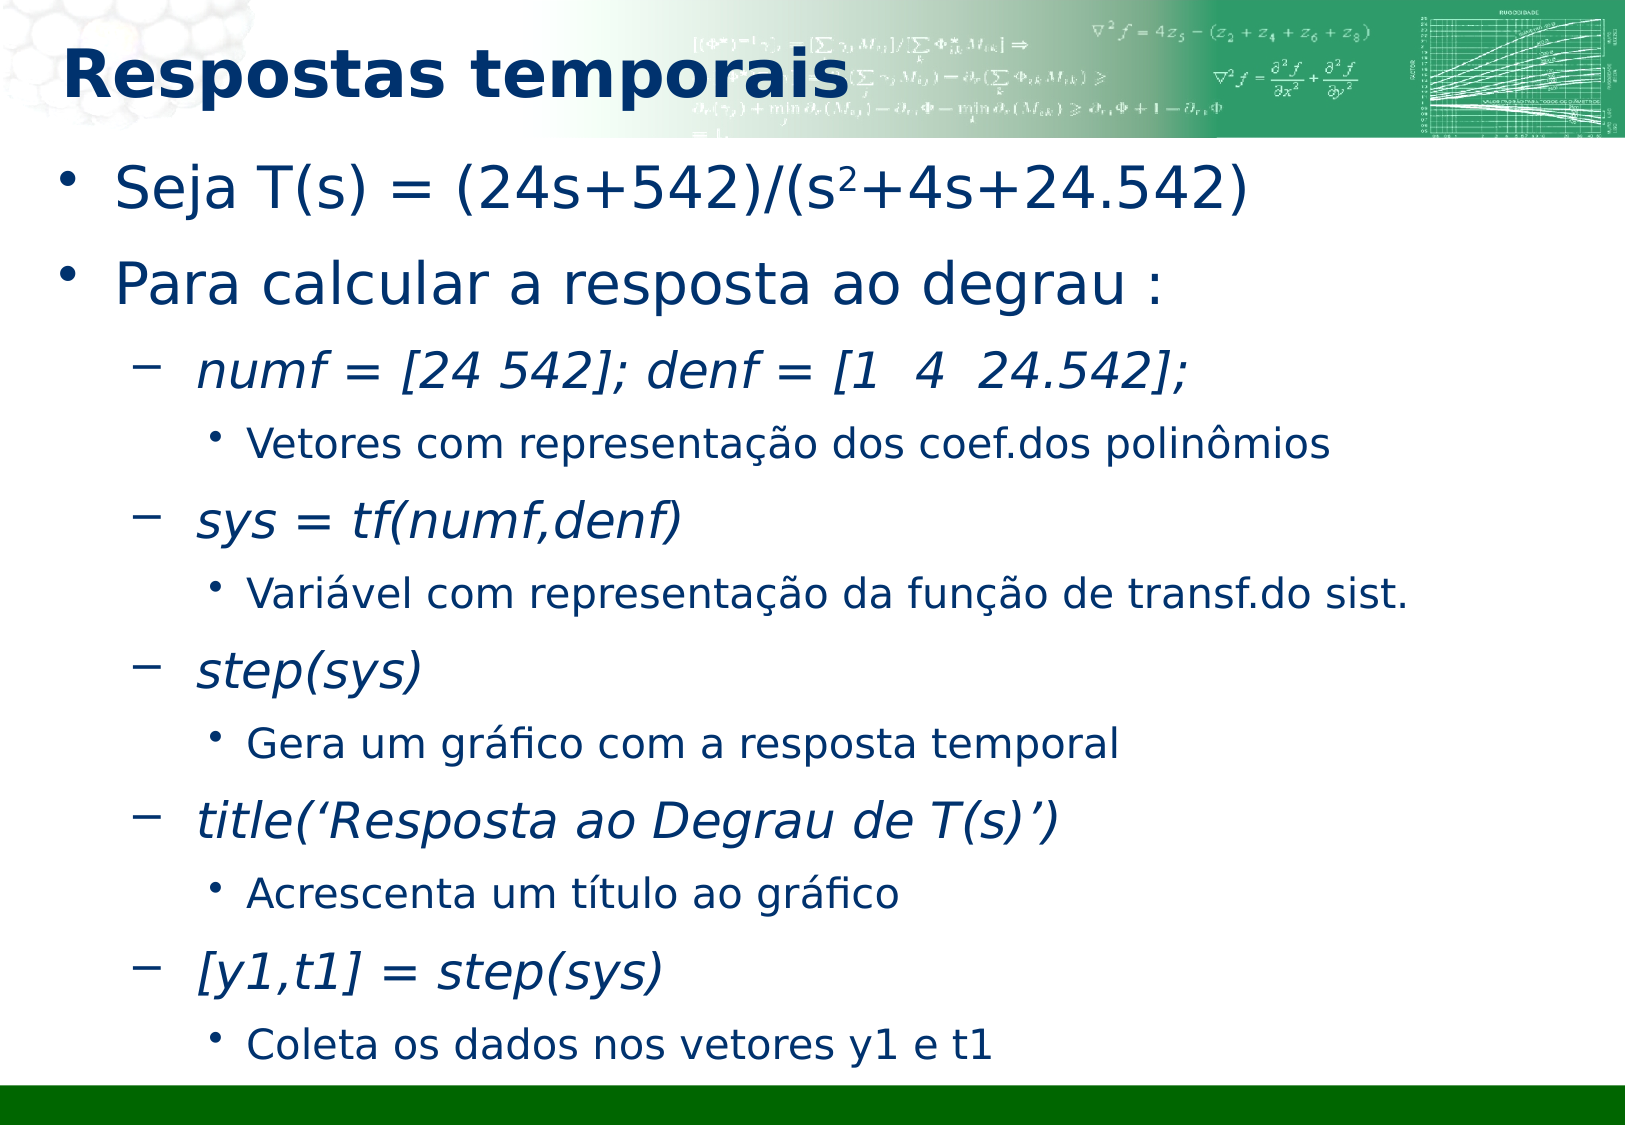

# Respostas temporais
Seja T(s) = (24s+542)/(s2+4s+24.542)
Para calcular a resposta ao degrau :
 numf = [24 542]; denf = [1  4  24.542];
Vetores com representação dos coef.dos polinômios
 sys = tf(numf,denf)
Variável com representação da função de transf.do sist.
 step(sys)
Gera um gráfico com a resposta temporal
 title(‘Resposta ao Degrau de T(s)’)
Acrescenta um título ao gráfico
 [y1,t1] = step(sys)
Coleta os dados nos vetores y1 e t1